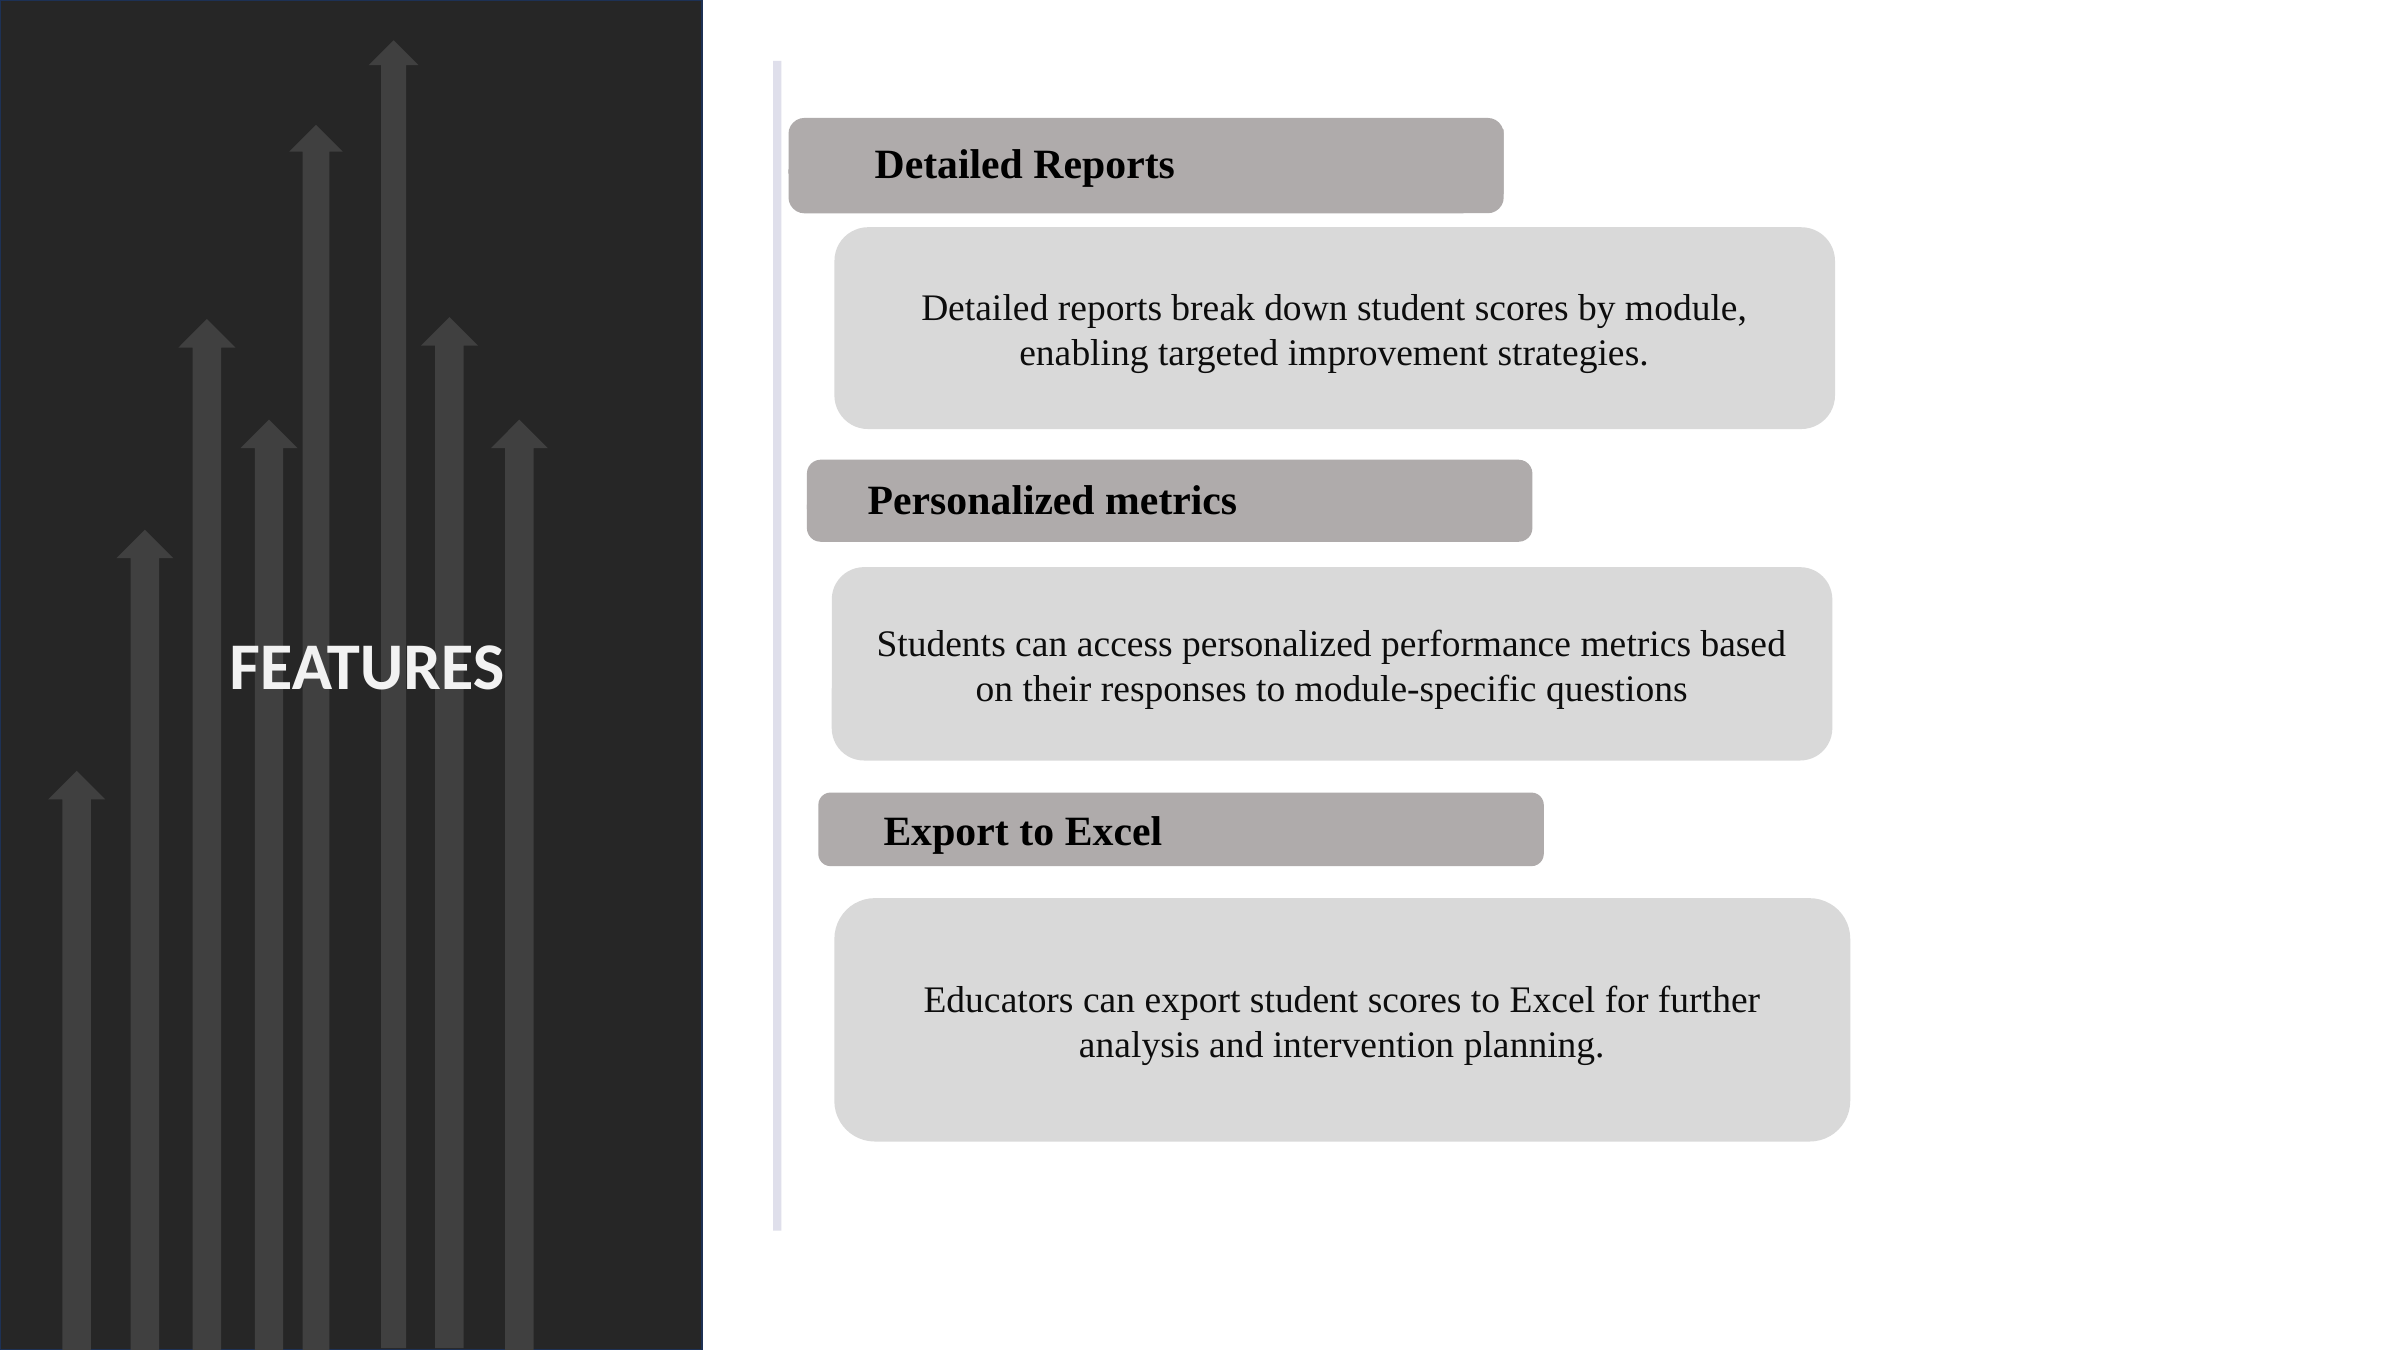

Detailed Reports

Detailed reports break down student scores by module, enabling targeted improvement strategies.

Personalized metrics

Students can access personalized performance metrics based on their responses to module-specific questions
FEATURES

Export to Excel

Educators can export student scores to Excel for further analysis and intervention planning.